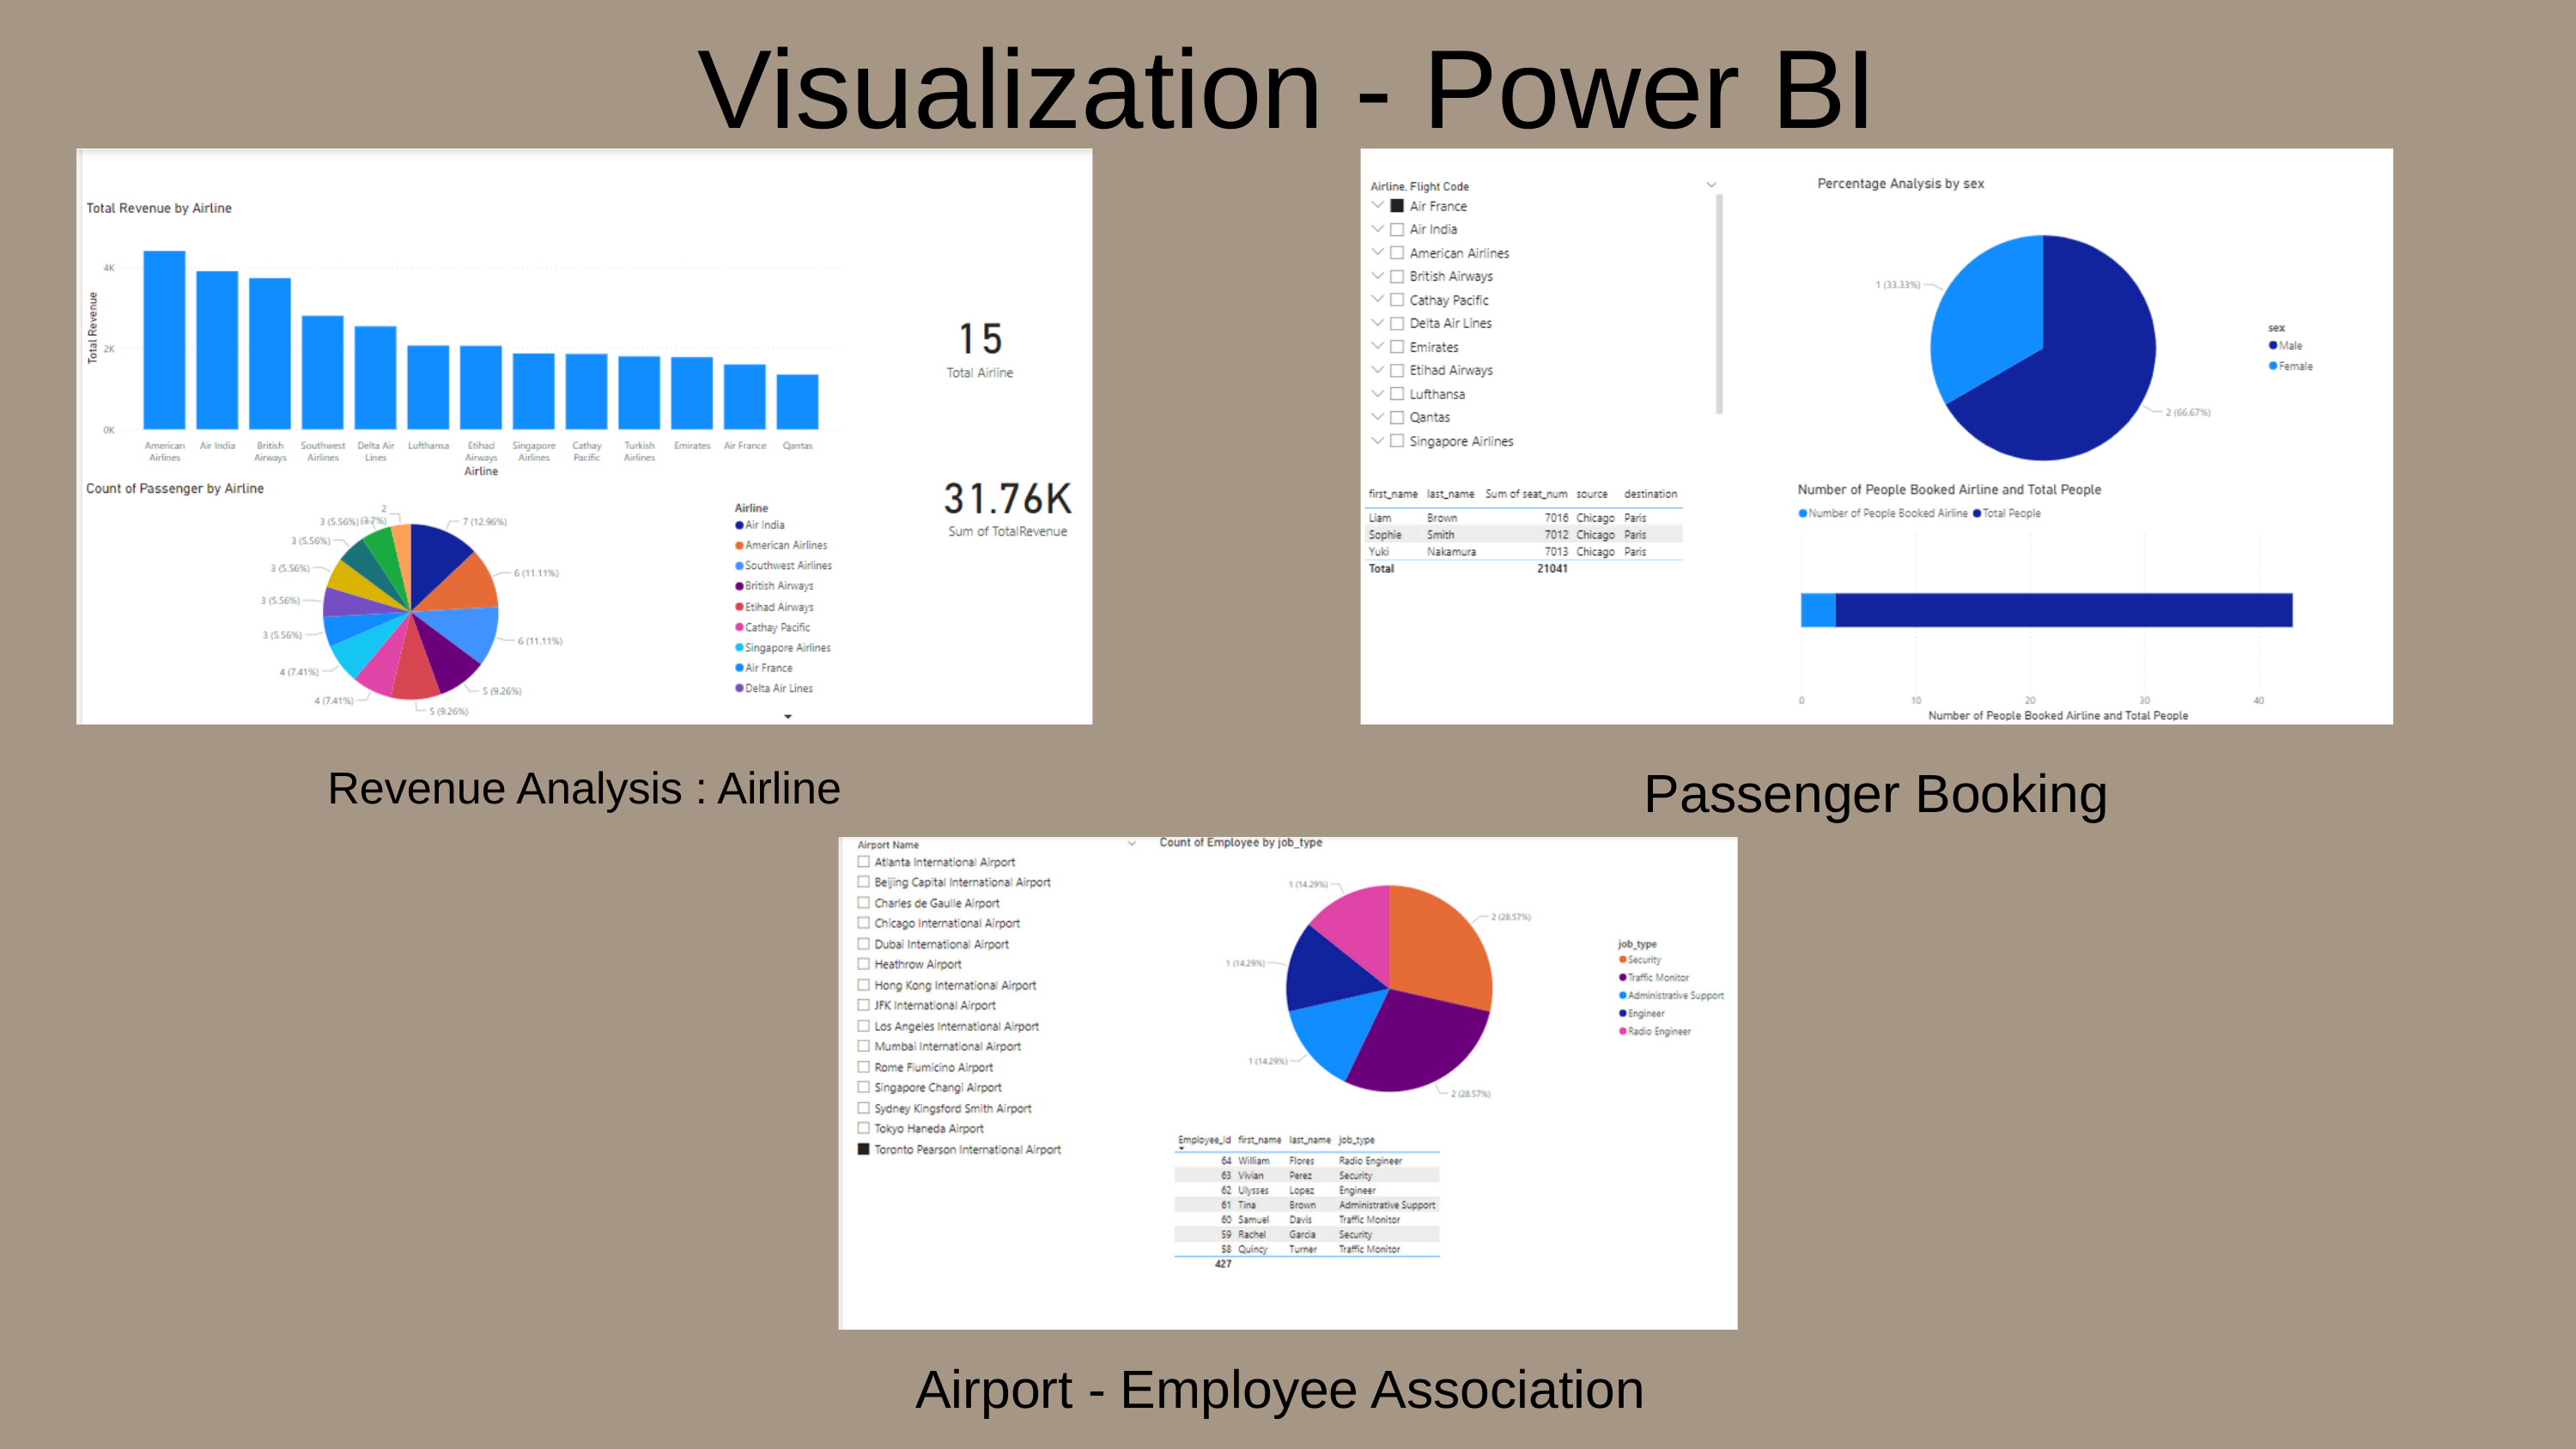

Visualization - Power BI

Passenger Booking
Revenue Analysis : Airline

Airport - Employee Association